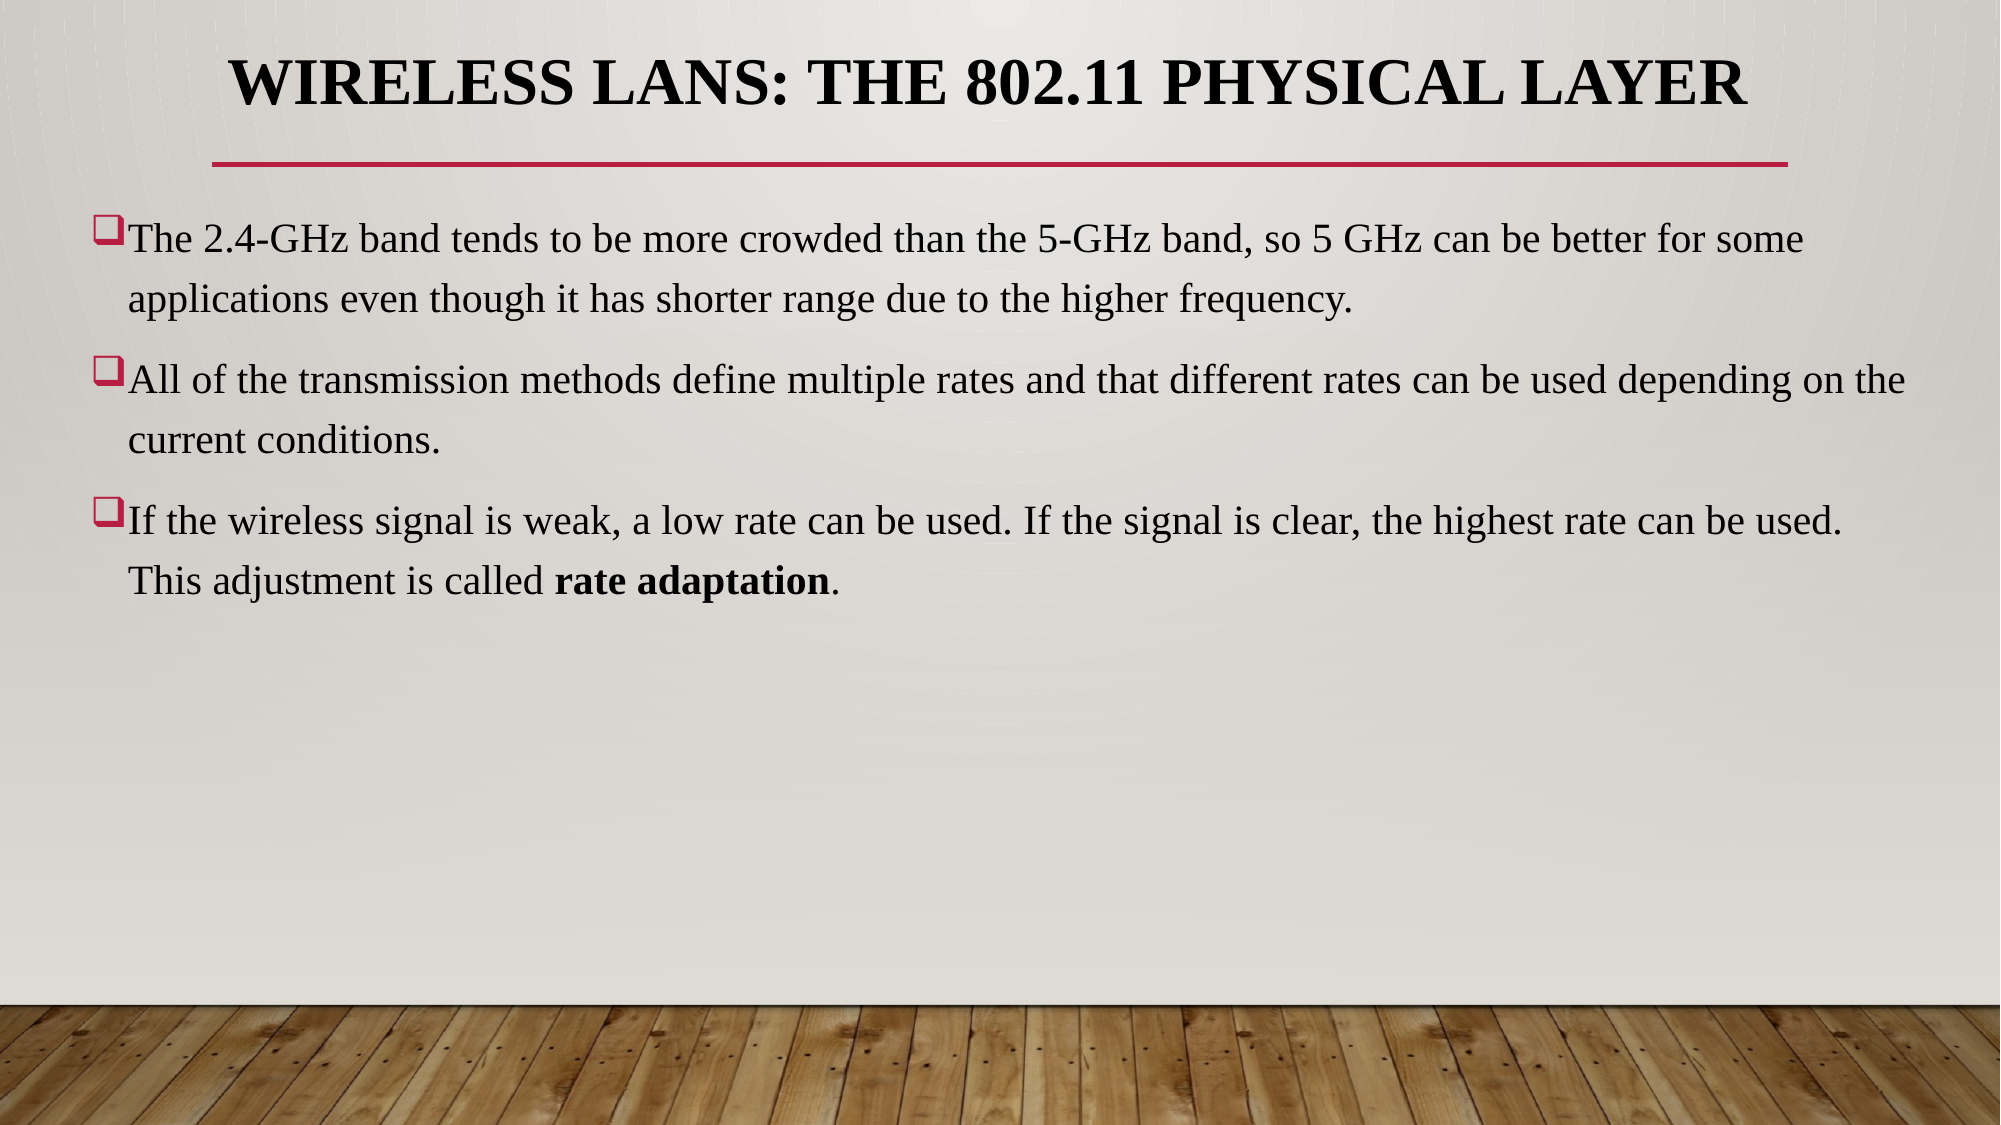

# WIRELESS LANS: The 802.11 Physical Layer
The 2.4-GHz band tends to be more crowded than the 5-GHz band, so 5 GHz can be better for some applications even though it has shorter range due to the higher frequency.
All of the transmission methods define multiple rates and that different rates can be used depending on the current conditions.
If the wireless signal is weak, a low rate can be used. If the signal is clear, the highest rate can be used. This adjustment is called rate adaptation.